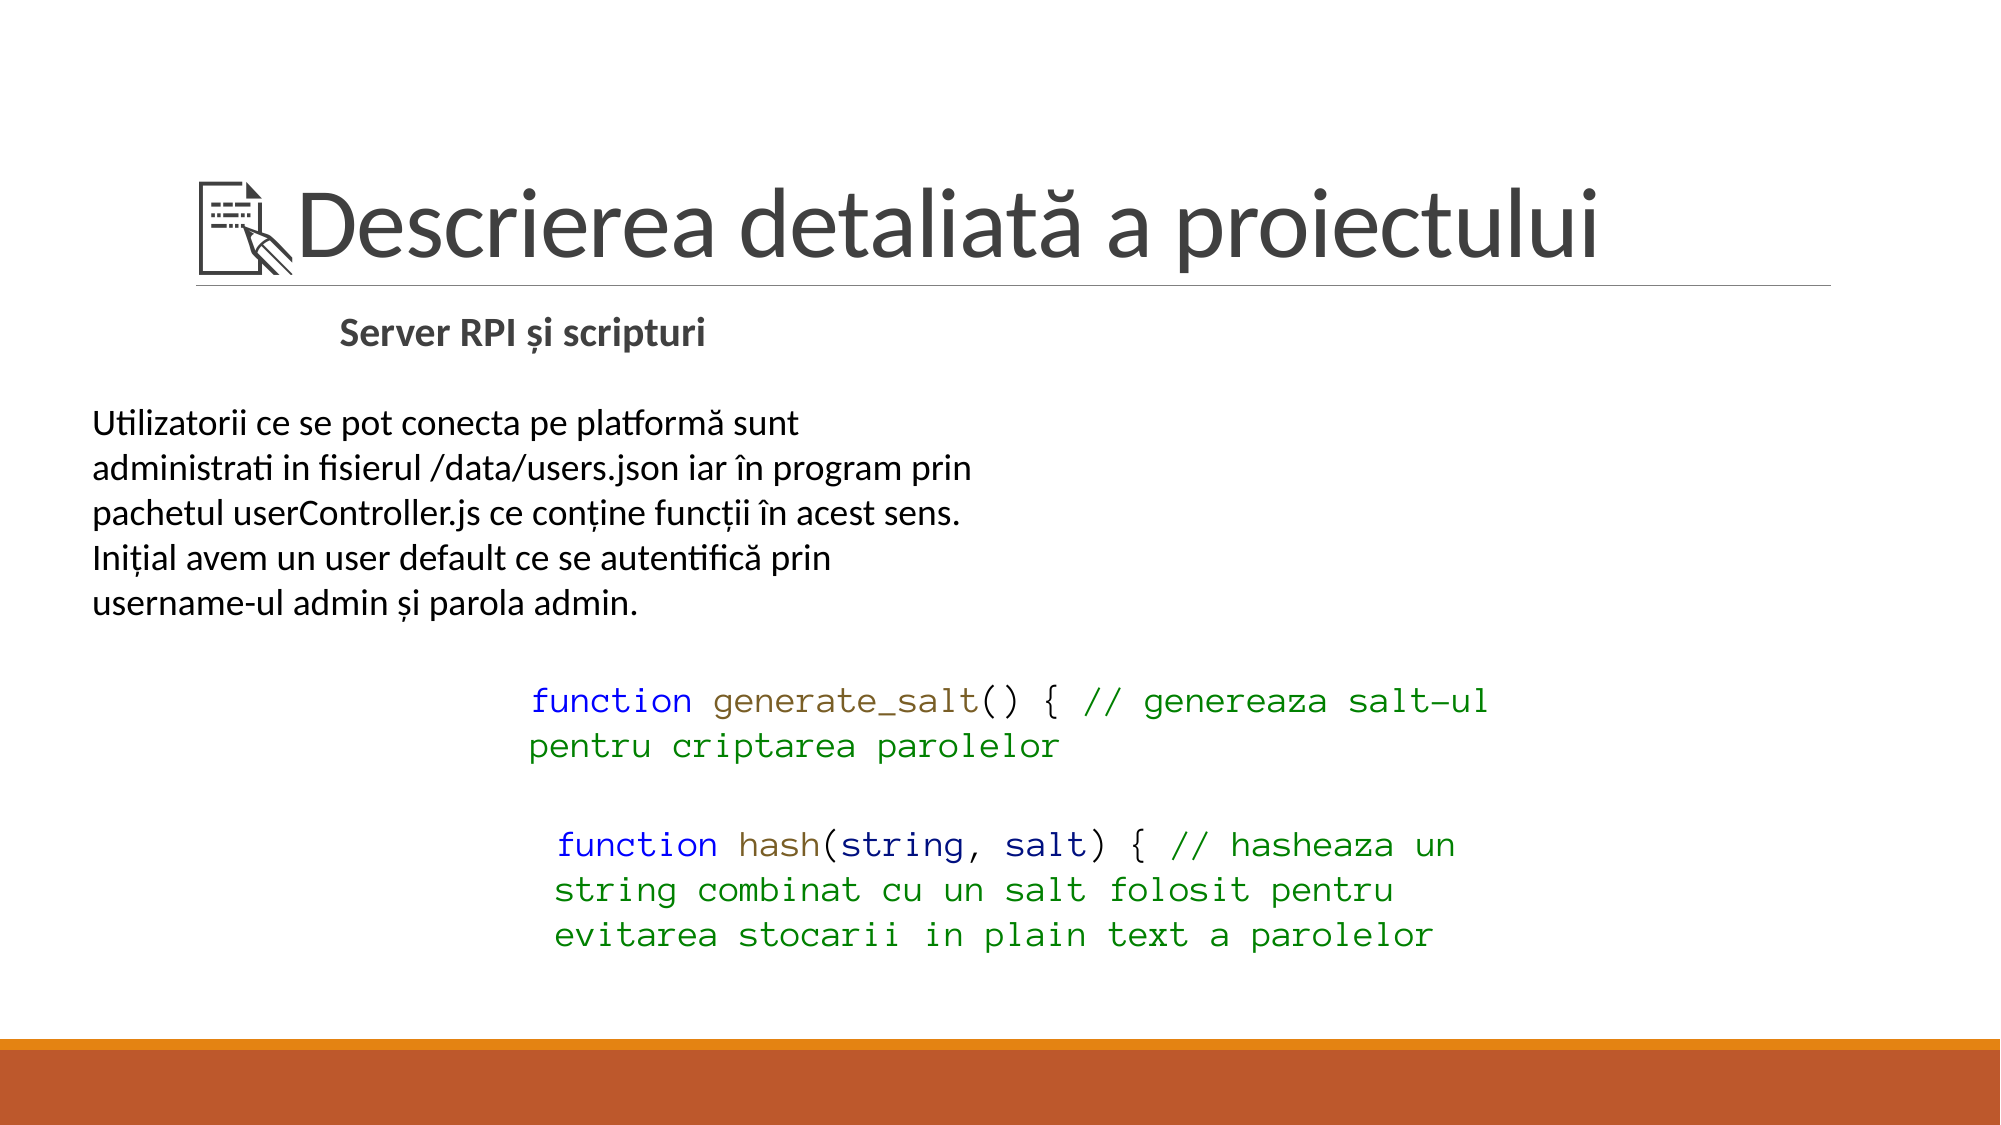

# 📝Descrierea detaliată a proiectului
	 Server RPI și scripturi

Utilizatorii ce se pot conecta pe platformă sunt administrati in fisierul /data/users.json iar în program prin pachetul userController.js ce conține funcții în acest sens. Inițial avem un user default ce se autentifică prin username-ul admin și parola admin.
function generate_salt() { // genereaza salt-ul pentru criptarea parolelor
function hash(string, salt) { // hasheaza un string combinat cu un salt folosit pentru evitarea stocarii in plain text a parolelor